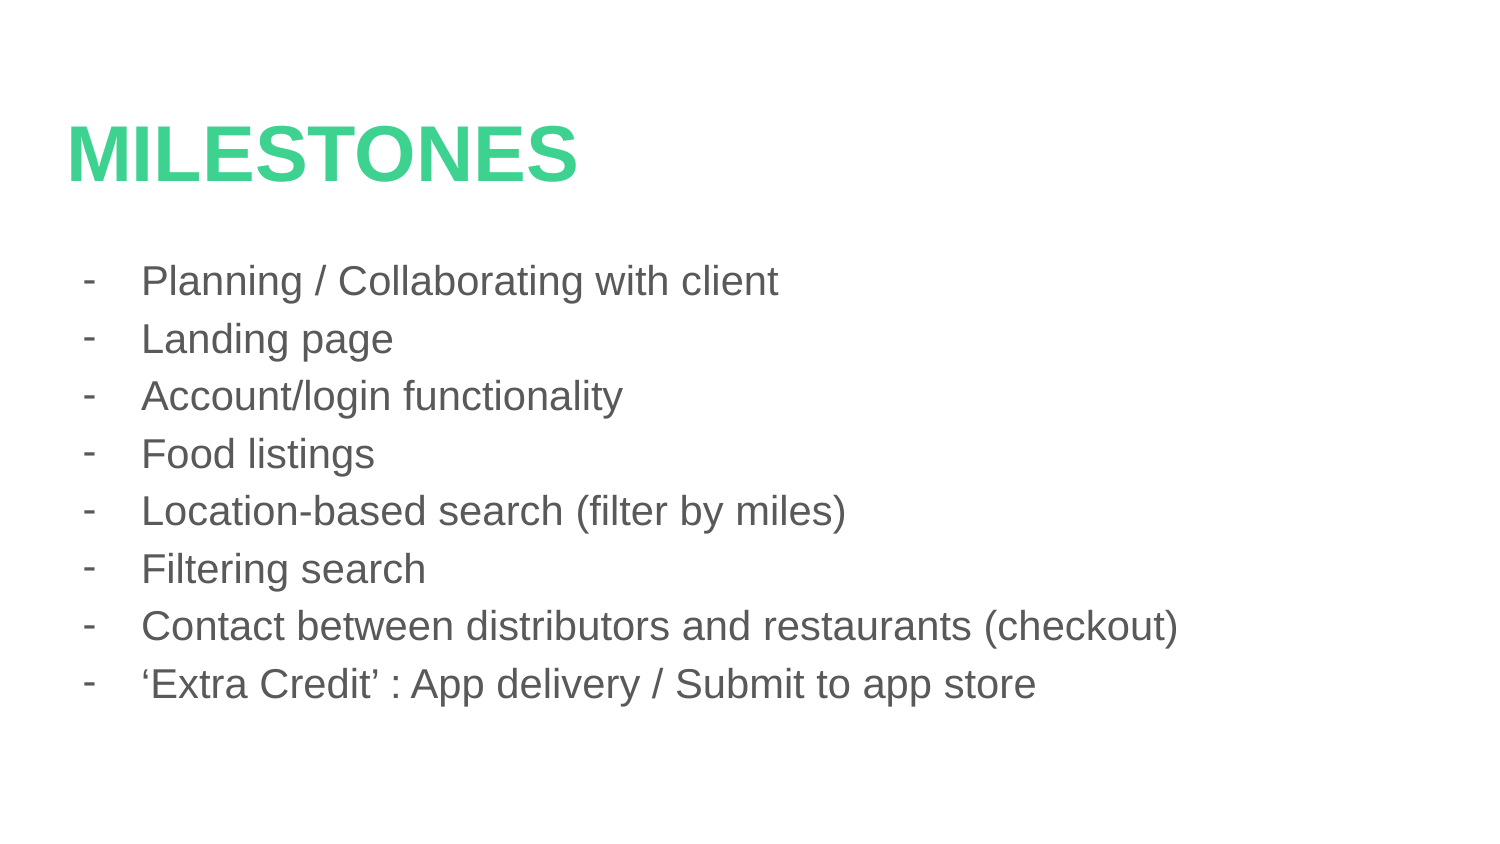

# MILESTONES
Planning / Collaborating with client
Landing page
Account/login functionality
Food listings
Location-based search (filter by miles)
Filtering search
Contact between distributors and restaurants (checkout)
‘Extra Credit’ : App delivery / Submit to app store